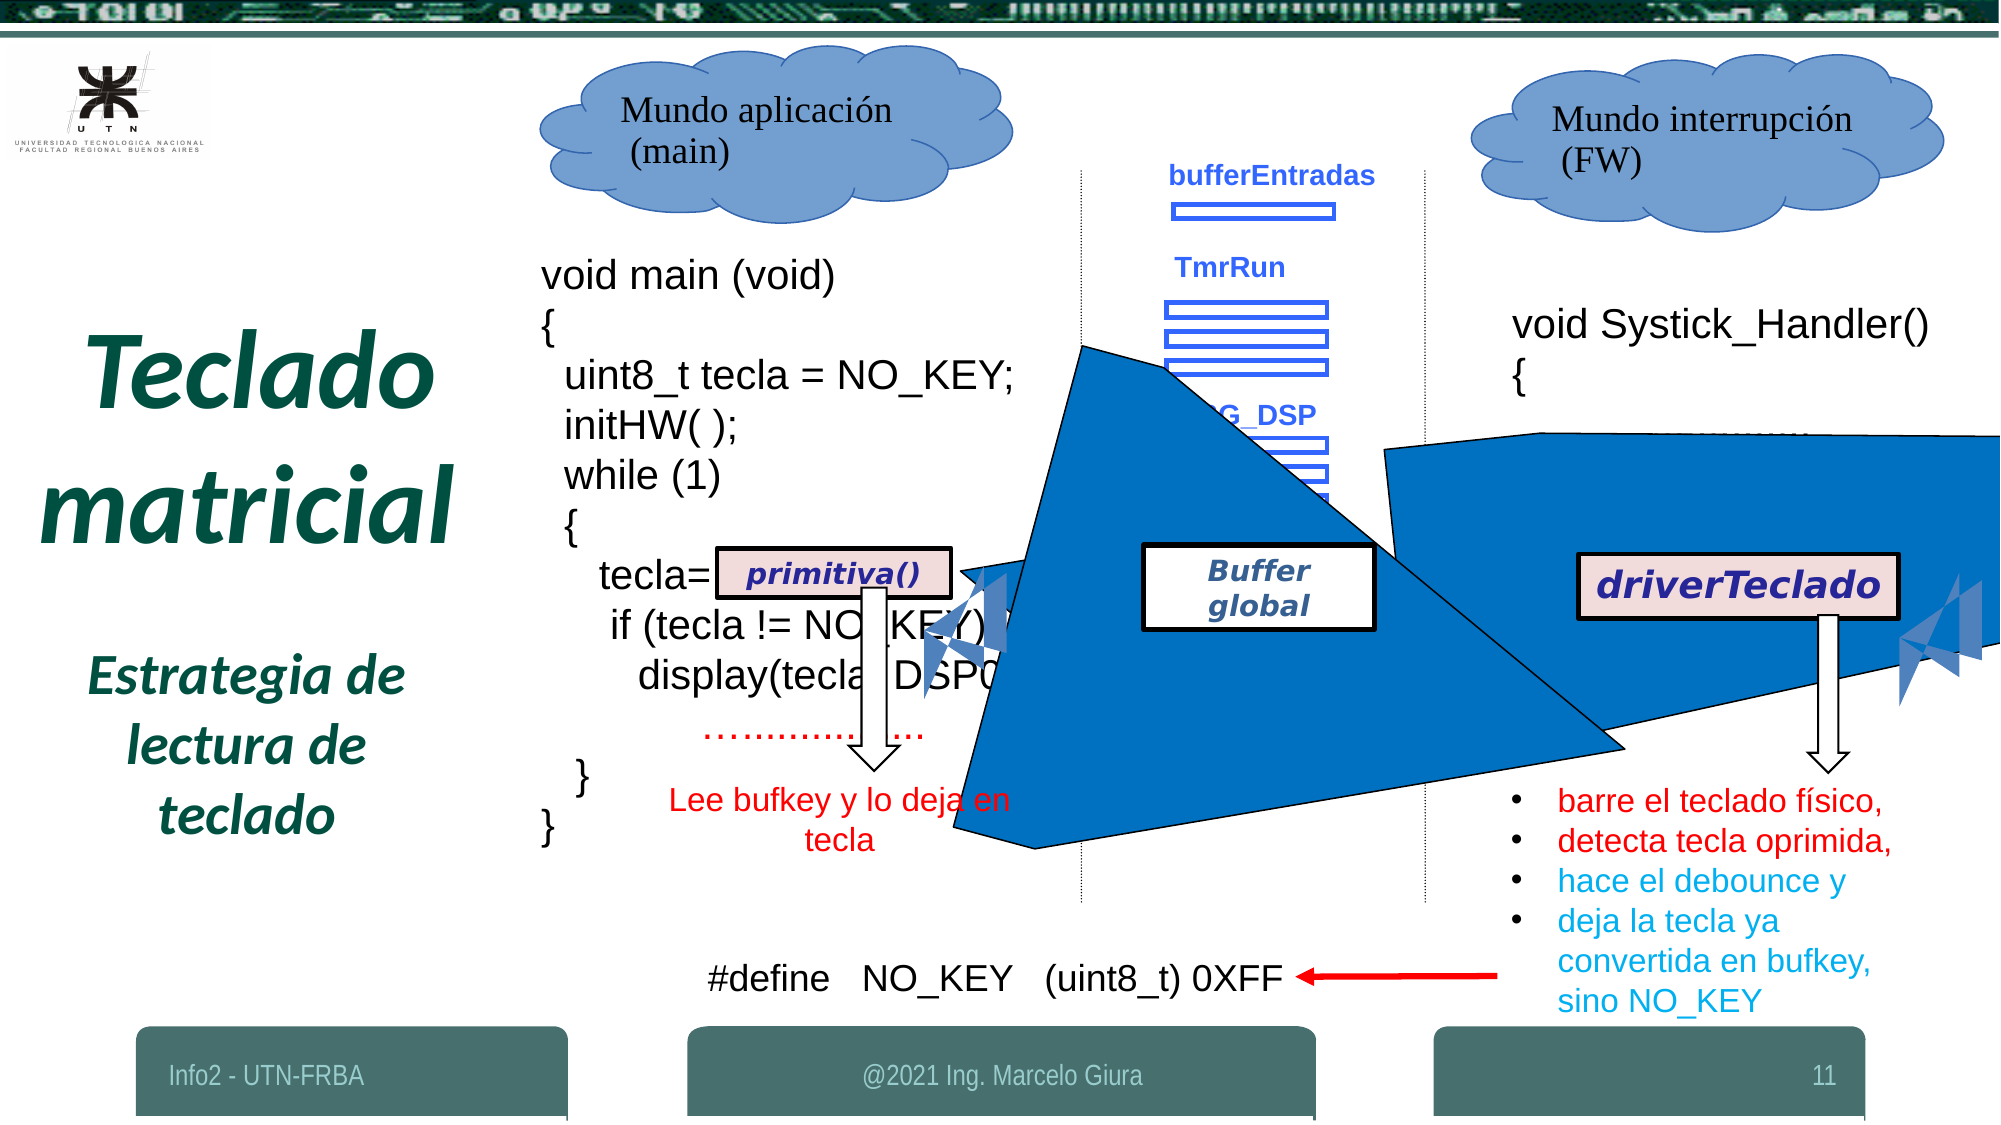

Mundo aplicación
 (main)
Mundo interrupción
 (FW)
bufferEntradas

void main (void)
{
  uint8_t tecla = NO_KEY;
  initHW( );
  while (1)
  {
     tecla= GetKey( );
      if (tecla != NO_KEY)
	  display(tecla, DSP0);
		 …................
   }
}
TmrRun
 Teclado matricial

Estrategia de lectura de teclado
void Systick_Handler()
{
	…................
	barridoDisplay();
 	…................

	…................
}

MSG_DSP

Buffer
global
primitiva()
driverTeclado();
driverTeclado
bufkey

BuffTxRx

Lee bufkey y lo deja en tecla
barre el teclado físico,
detecta tecla oprimida,
hace el debounce y
deja la tecla ya convertida en bufkey, sino NO_KEY
#define   NO_KEY   (uint8_t) 0XFF
Info2 - UTN-FRBA
@2021 Ing. Marcelo Giura
11